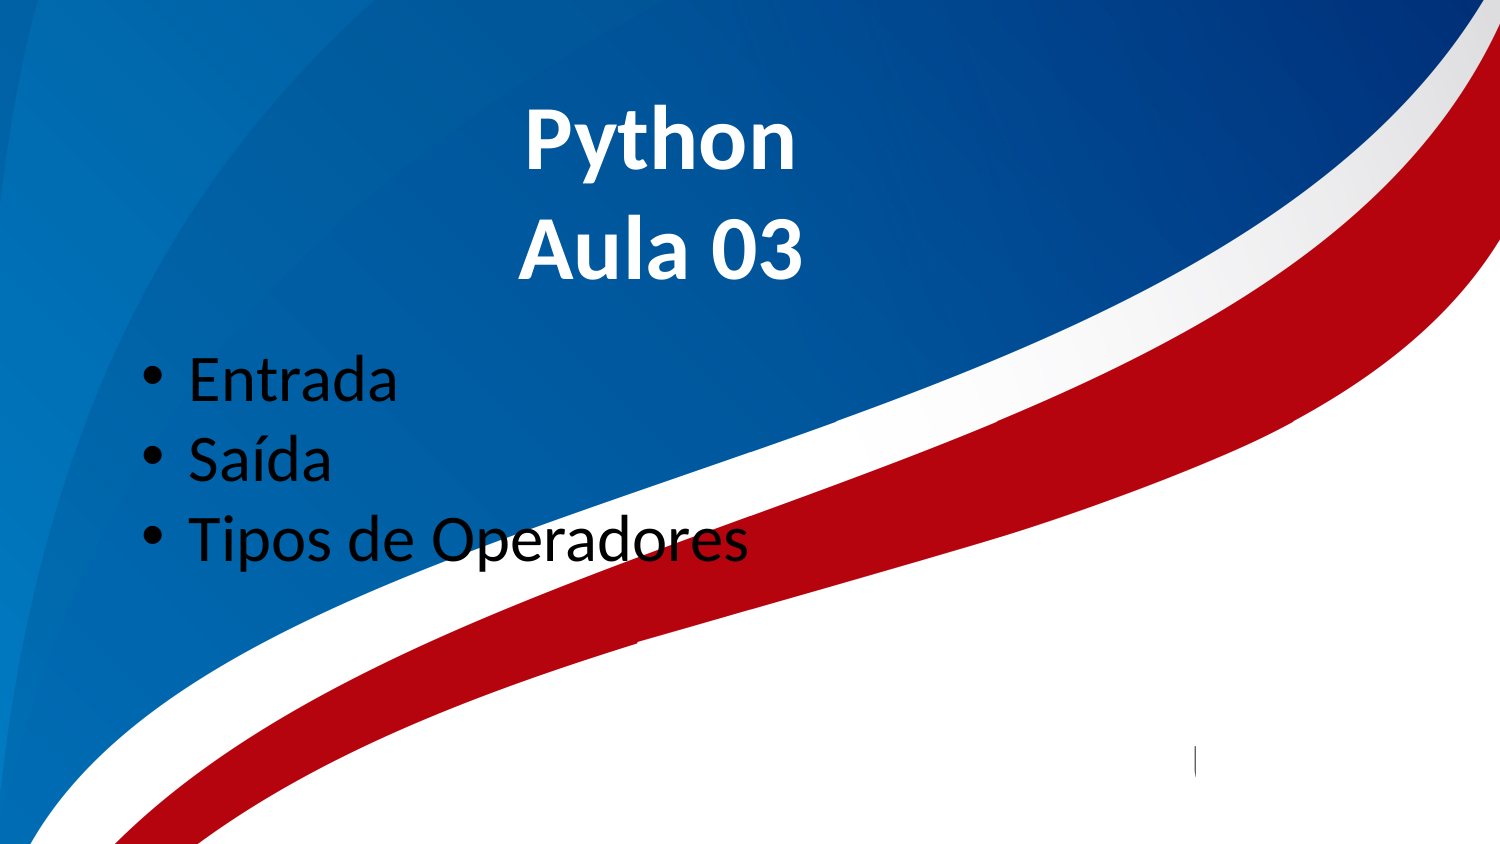

# Python Aula 03
Entrada
Saída
Tipos de Operadores